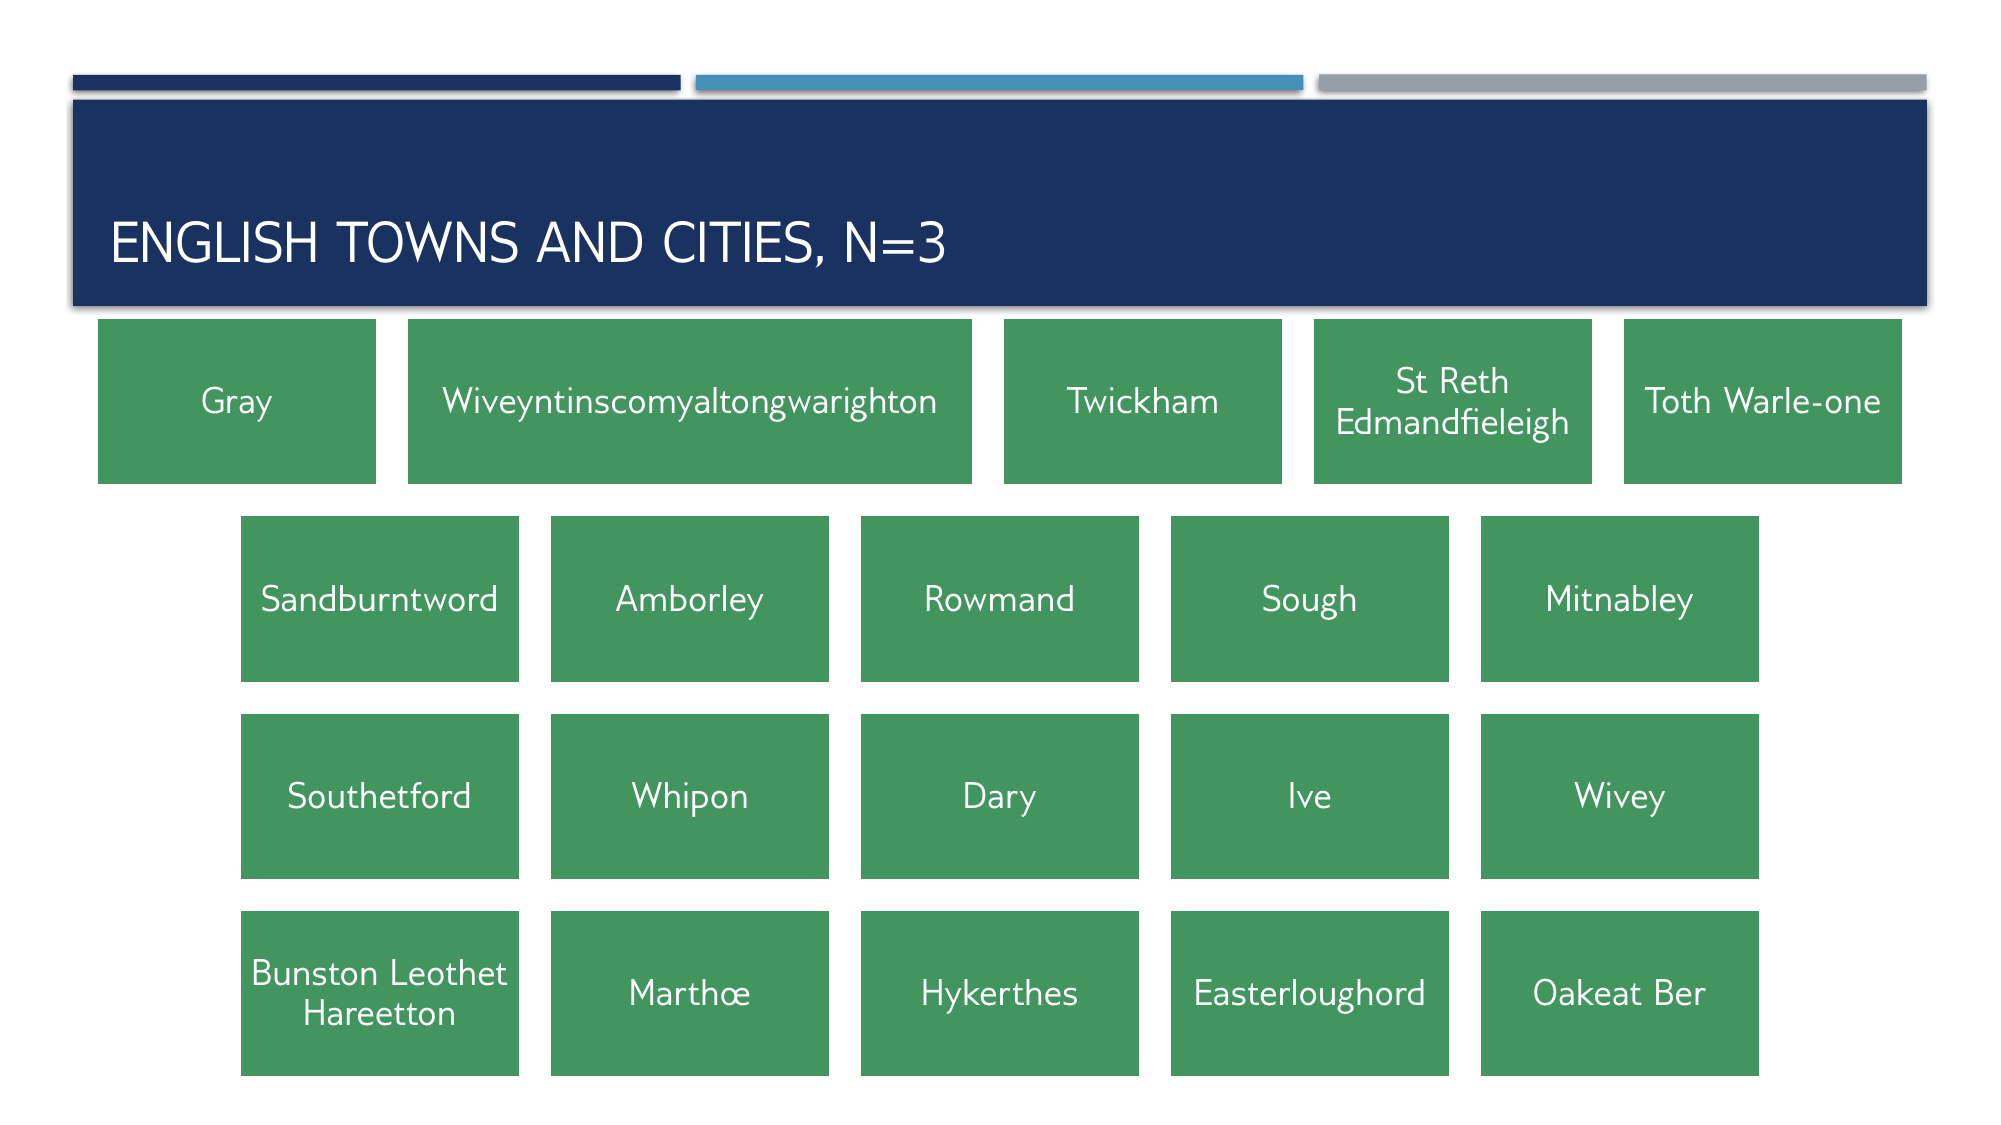

# English towns and cities, n=3
Gray
Wiveyntinscomyaltongwarighton
Twickham
St Reth Edmandfieleigh
Toth Warle-one
Sandburntword
Amborley
Rowmand
Sough
Mitnabley
Southetford
Whipon
Dary
Ive
Wivey
Bunston Leothet Hareetton
Marthoe
Hykerthes
Easterloughord
Oakeat Ber